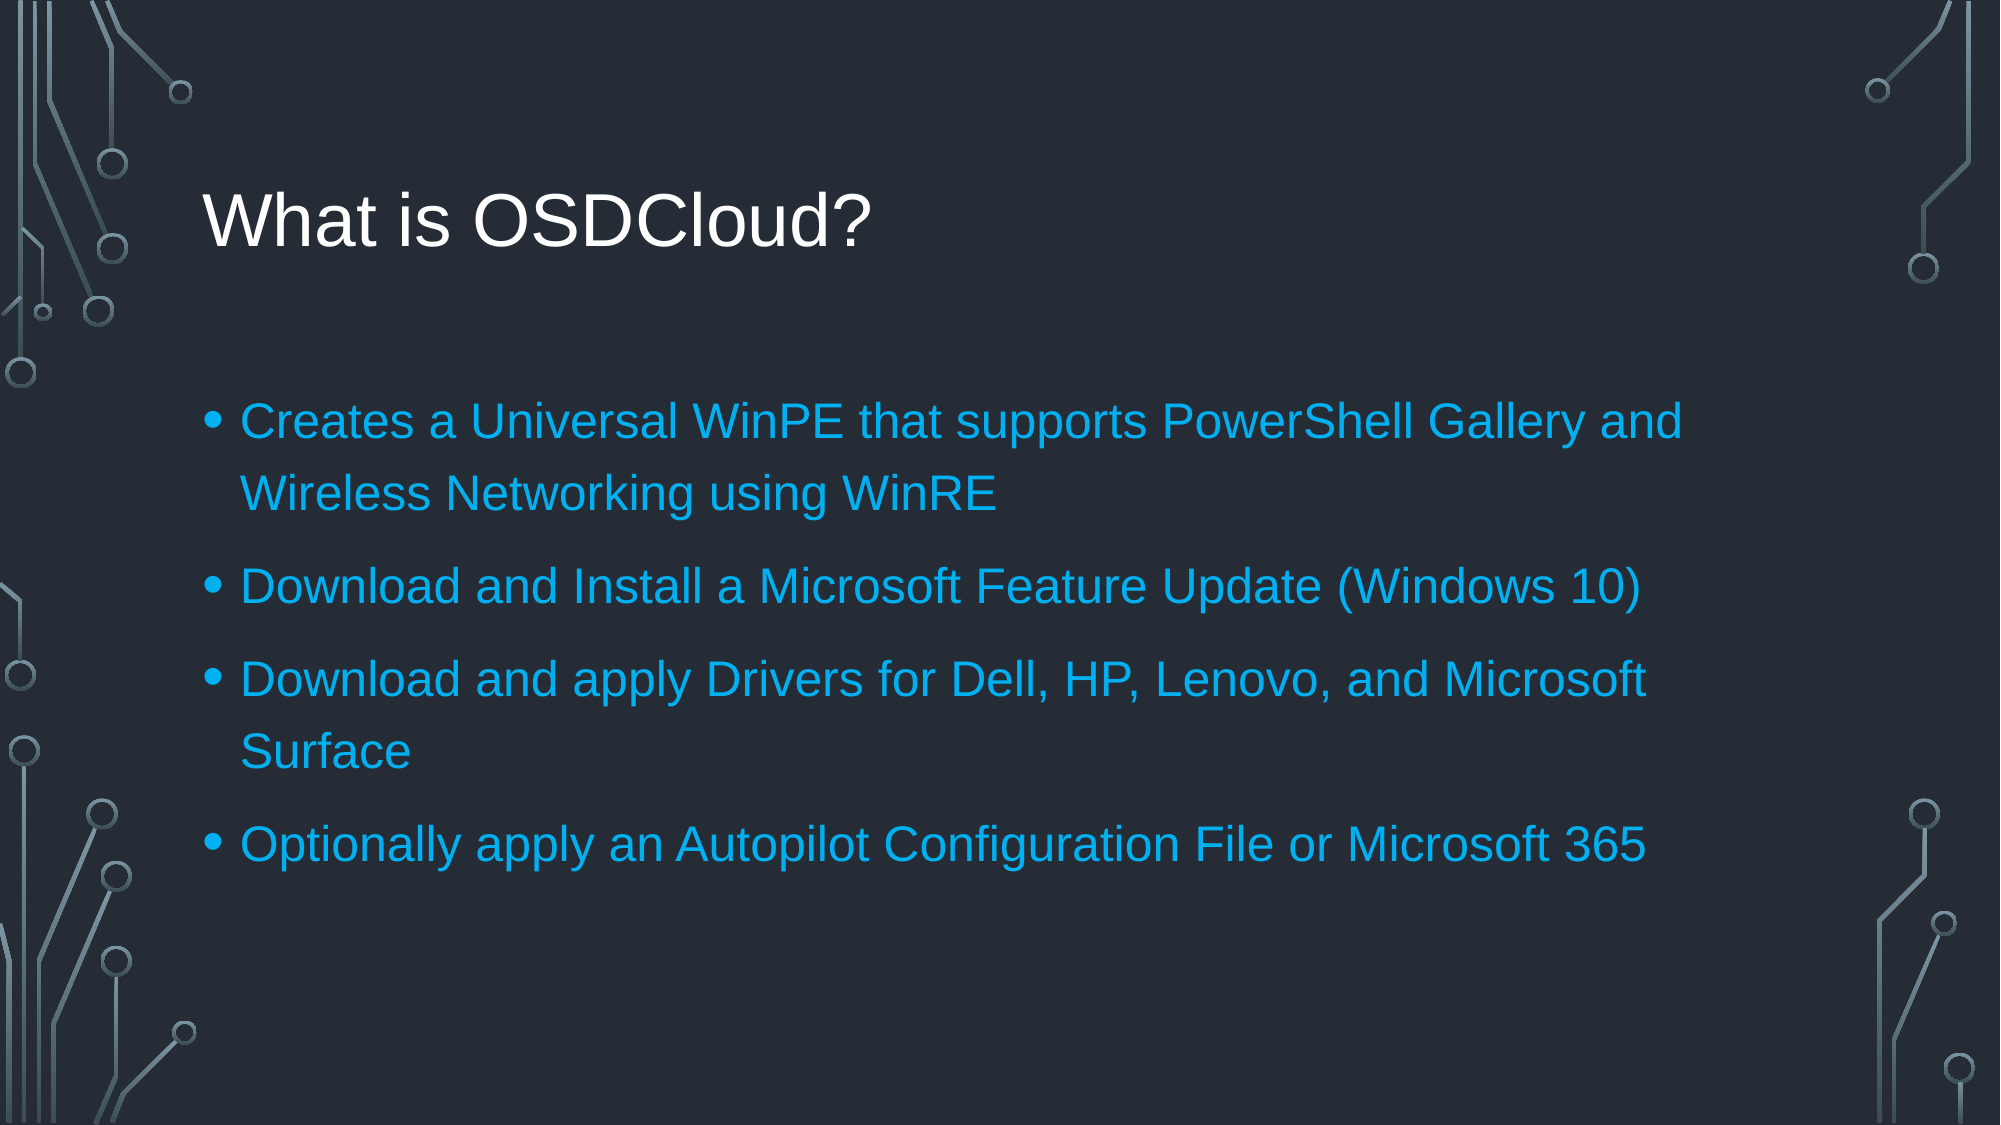

# What is OSDCloud?
Creates a Universal WinPE that supports PowerShell Gallery and Wireless Networking using WinRE
Download and Install a Microsoft Feature Update (Windows 10)
Download and apply Drivers for Dell, HP, Lenovo, and Microsoft Surface
Optionally apply an Autopilot Configuration File or Microsoft 365